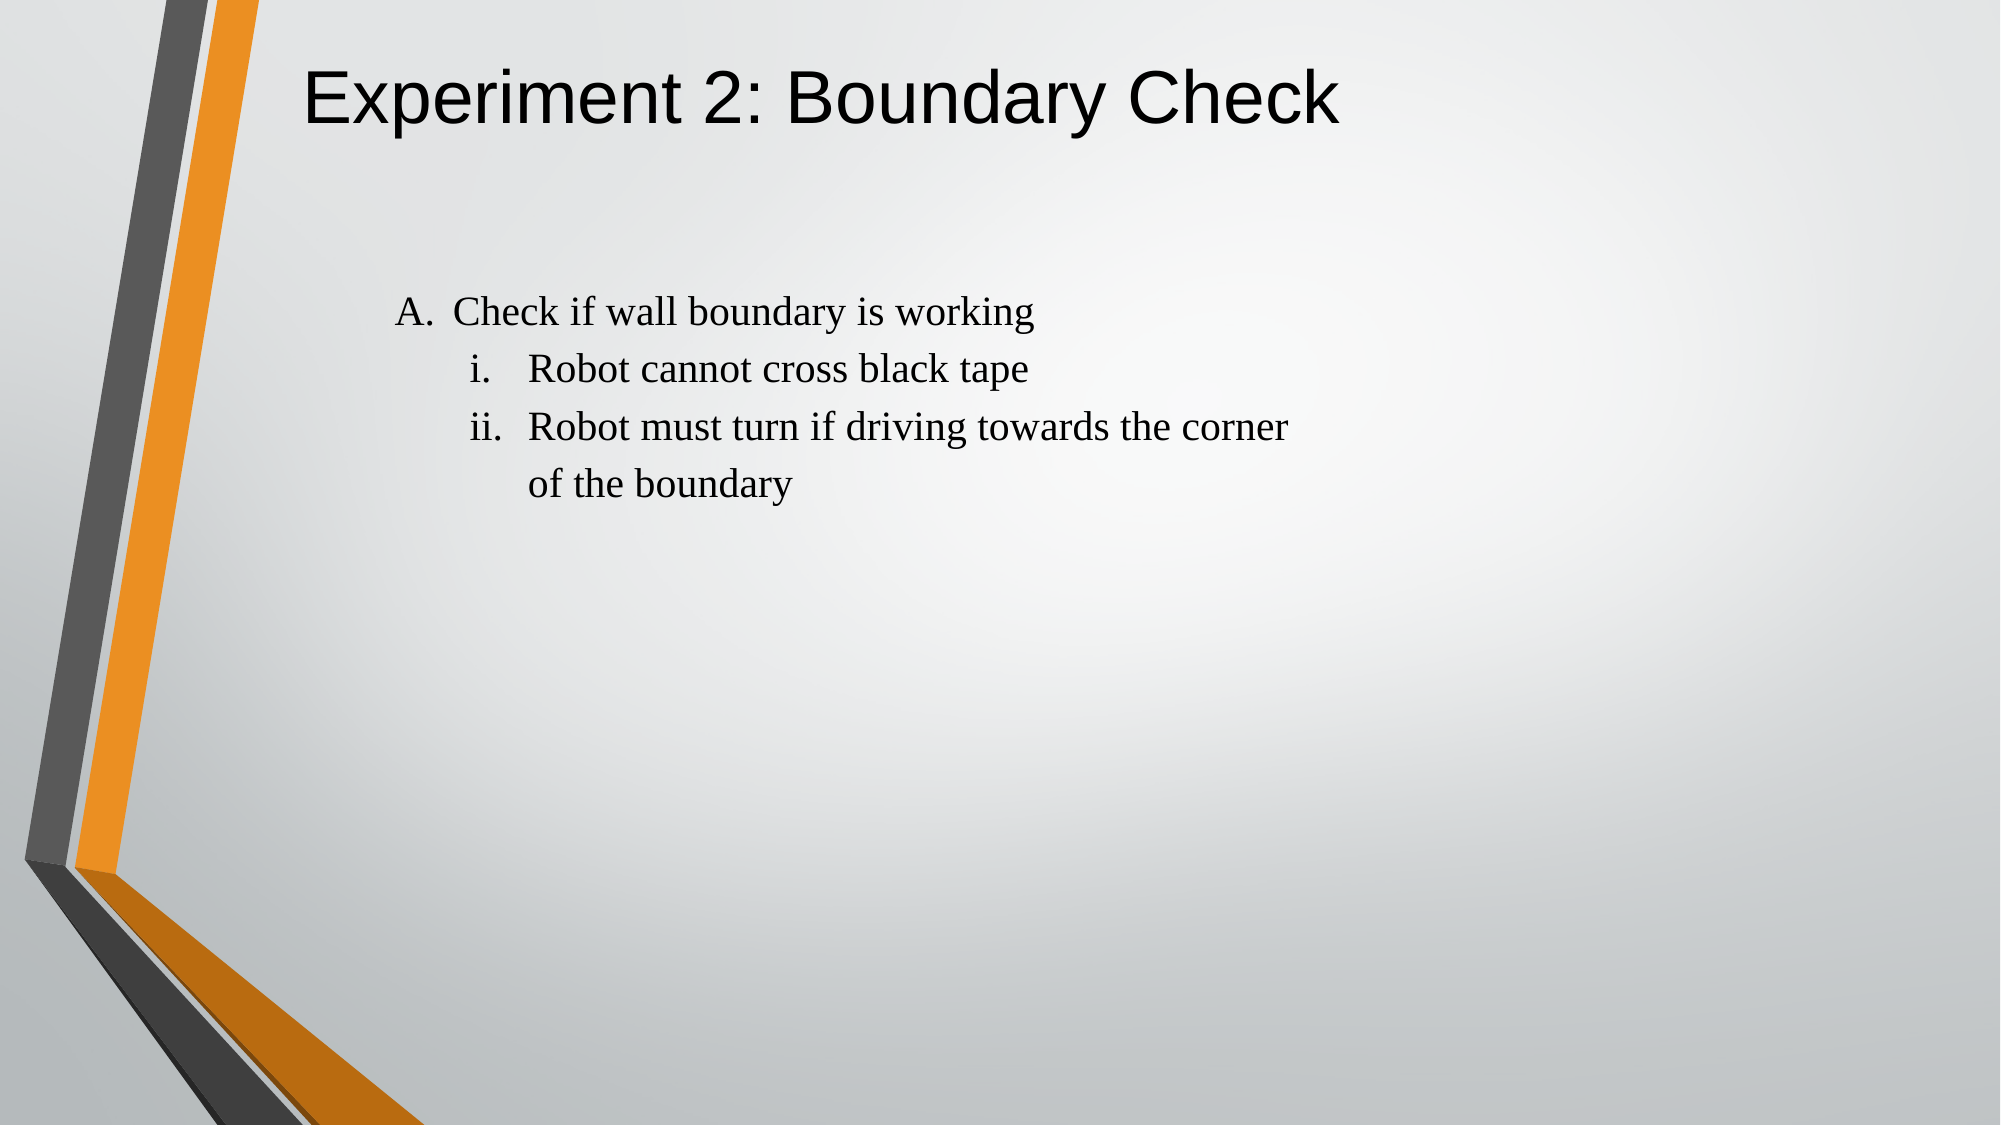

Experiment 2: Boundary Check
Check if wall boundary is working
Robot cannot cross black tape
Robot must turn if driving towards the corner of the boundary